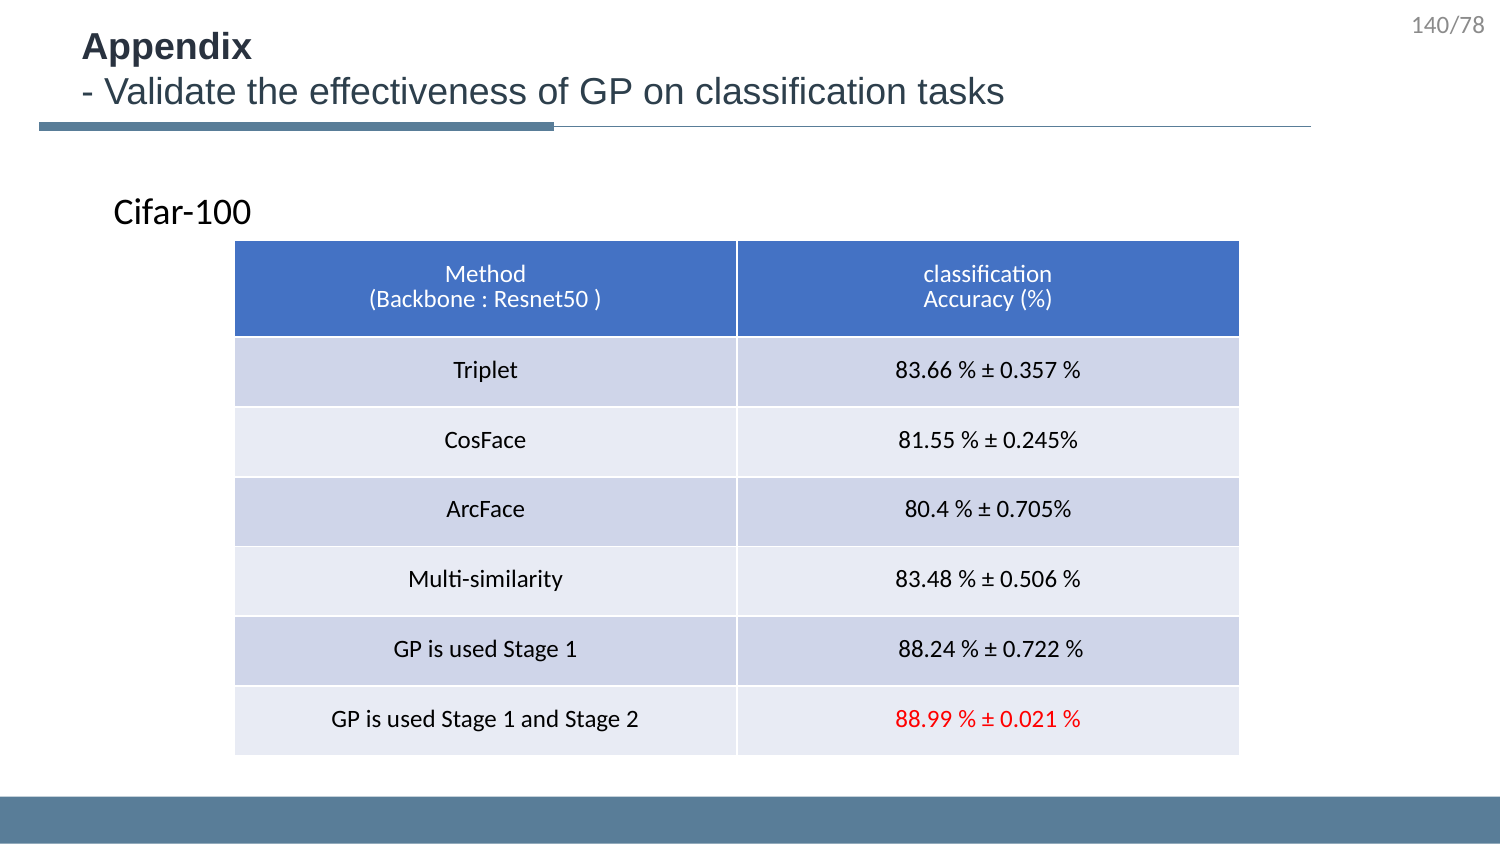

140
/78
Appendix
- Validate the effectiveness of GP on classification tasks
Cifar-100
| Method (Backbone : Resnet50 ) | classification Accuracy (%) |
| --- | --- |
| Triplet | 83.66 % ± 0.357 % |
| CosFace | 81.55 % ± 0.245% |
| ArcFace | 80.4 % ± 0.705% |
| Multi-similarity | 83.48 % ± 0.506 % |
| GP is used Stage 1 | 88.24 % ± 0.722 % |
| GP is used Stage 1 and Stage 2 | 88.99 % ± 0.021 % |